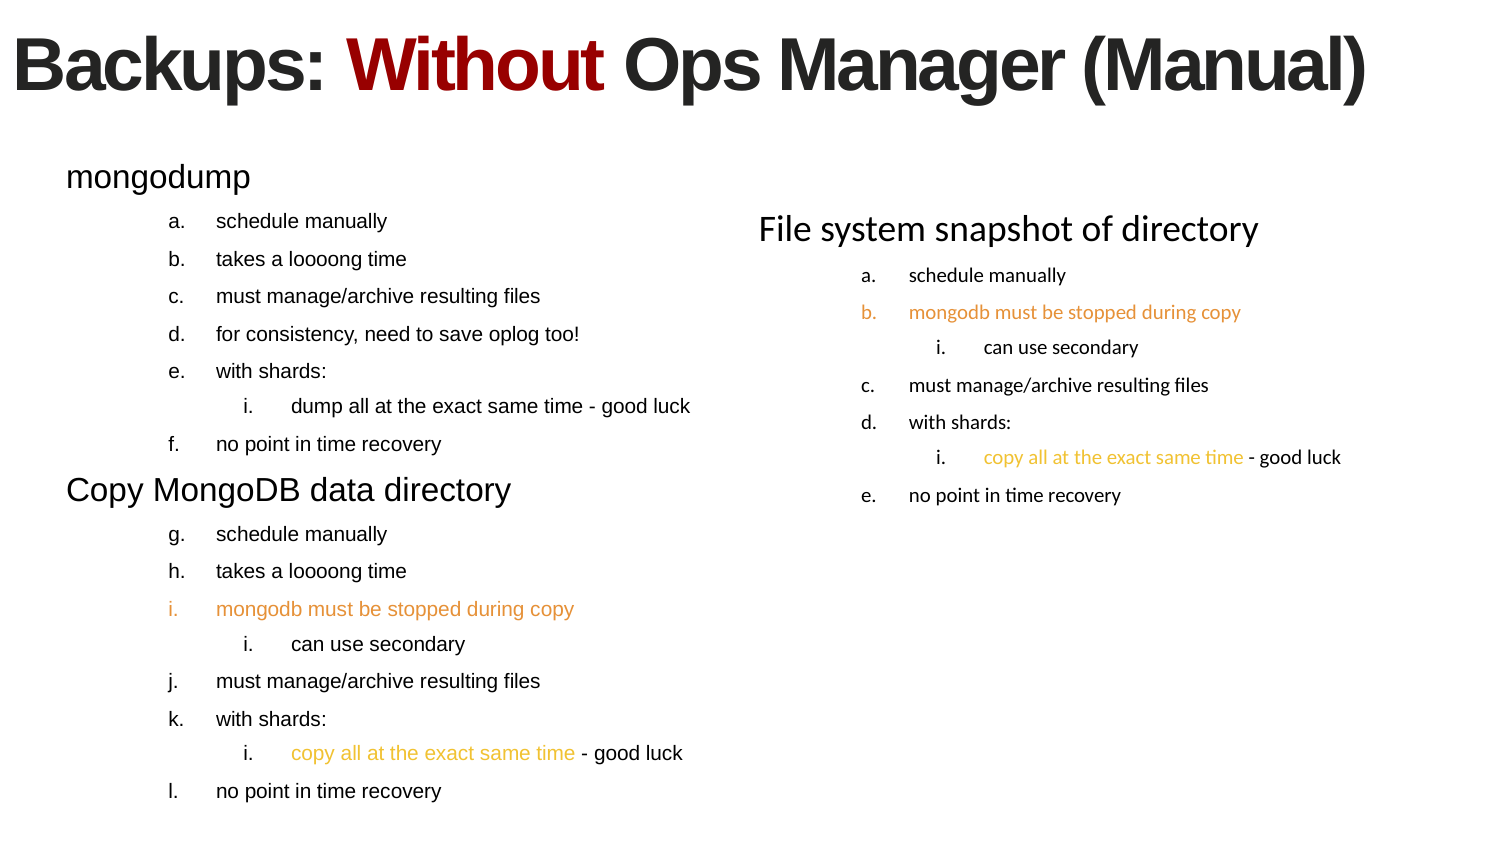

# Backups: Without Ops Manager (Manual)
mongodump
schedule manually
takes a loooong time
must manage/archive resulting files
for consistency, need to save oplog too!
with shards:
dump all at the exact same time - good luck
no point in time recovery
Copy MongoDB data directory
schedule manually
takes a loooong time
mongodb must be stopped during copy
can use secondary
must manage/archive resulting files
with shards:
copy all at the exact same time - good luck
no point in time recovery
File system snapshot of directory
schedule manually
mongodb must be stopped during copy
can use secondary
must manage/archive resulting files
with shards:
copy all at the exact same time - good luck
no point in time recovery